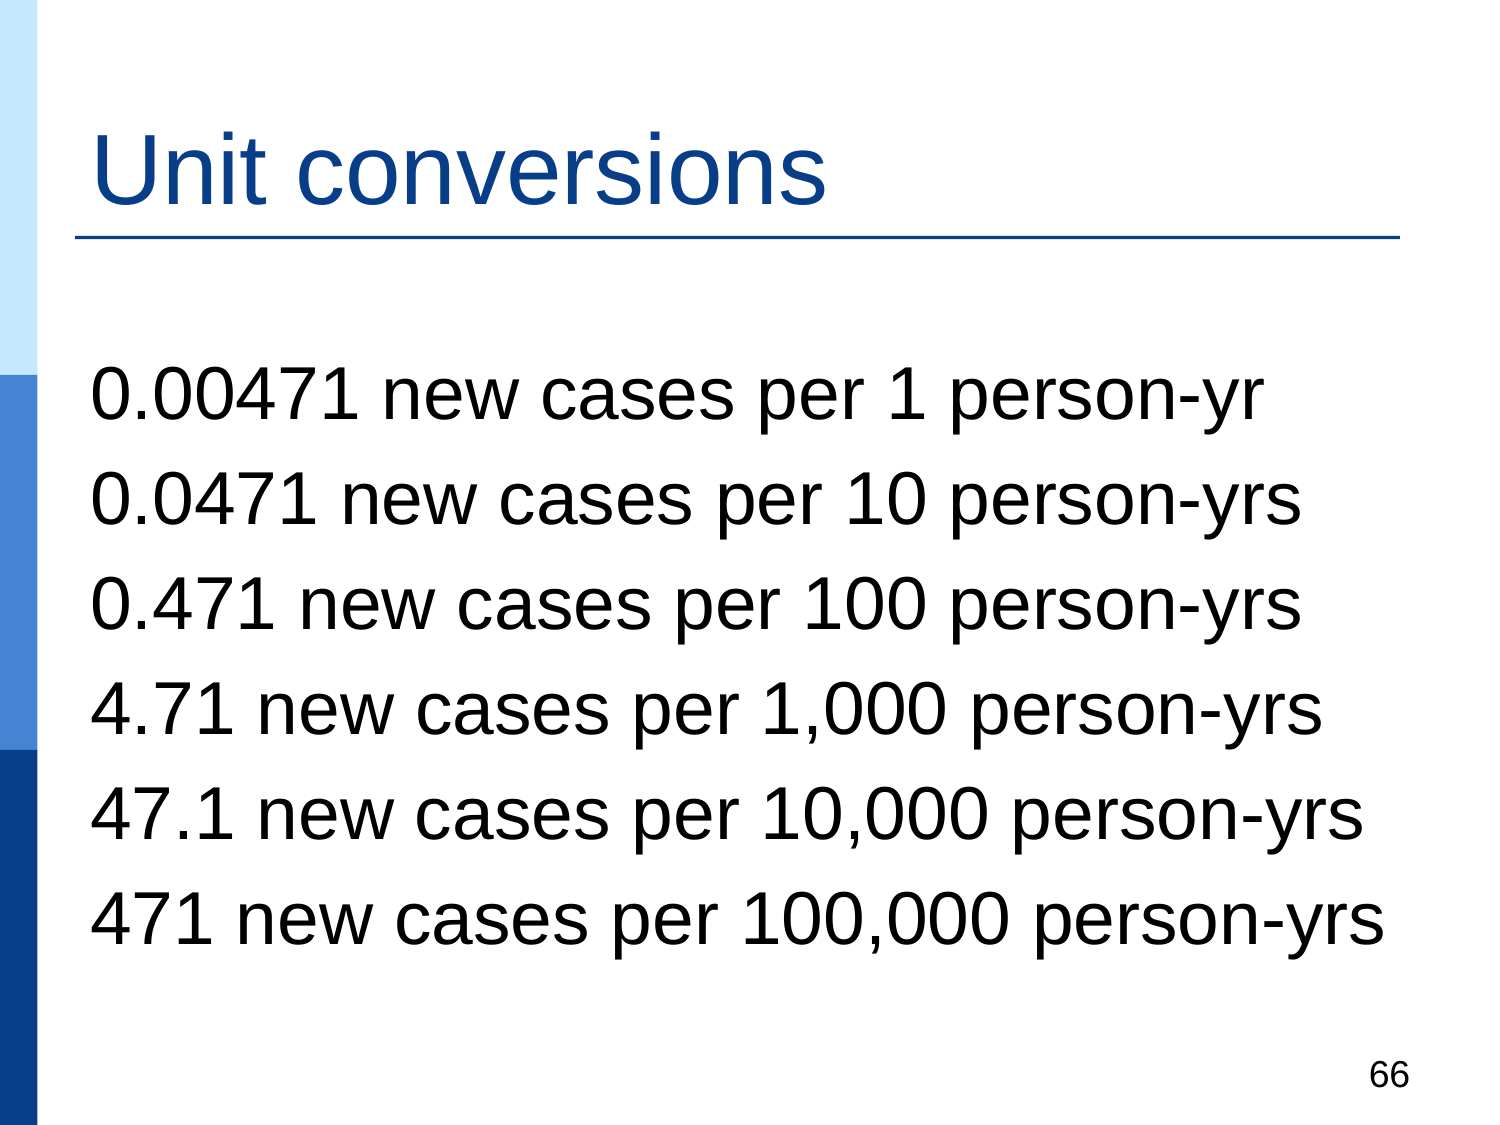

# Unit conversions
0.00471 new cases per 1 person-yr
0.0471 new cases per 10 person-yrs
0.471 new cases per 100 person-yrs
4.71 new cases per 1,000 person-yrs
47.1 new cases per 10,000 person-yrs
471 new cases per 100,000 person-yrs
66